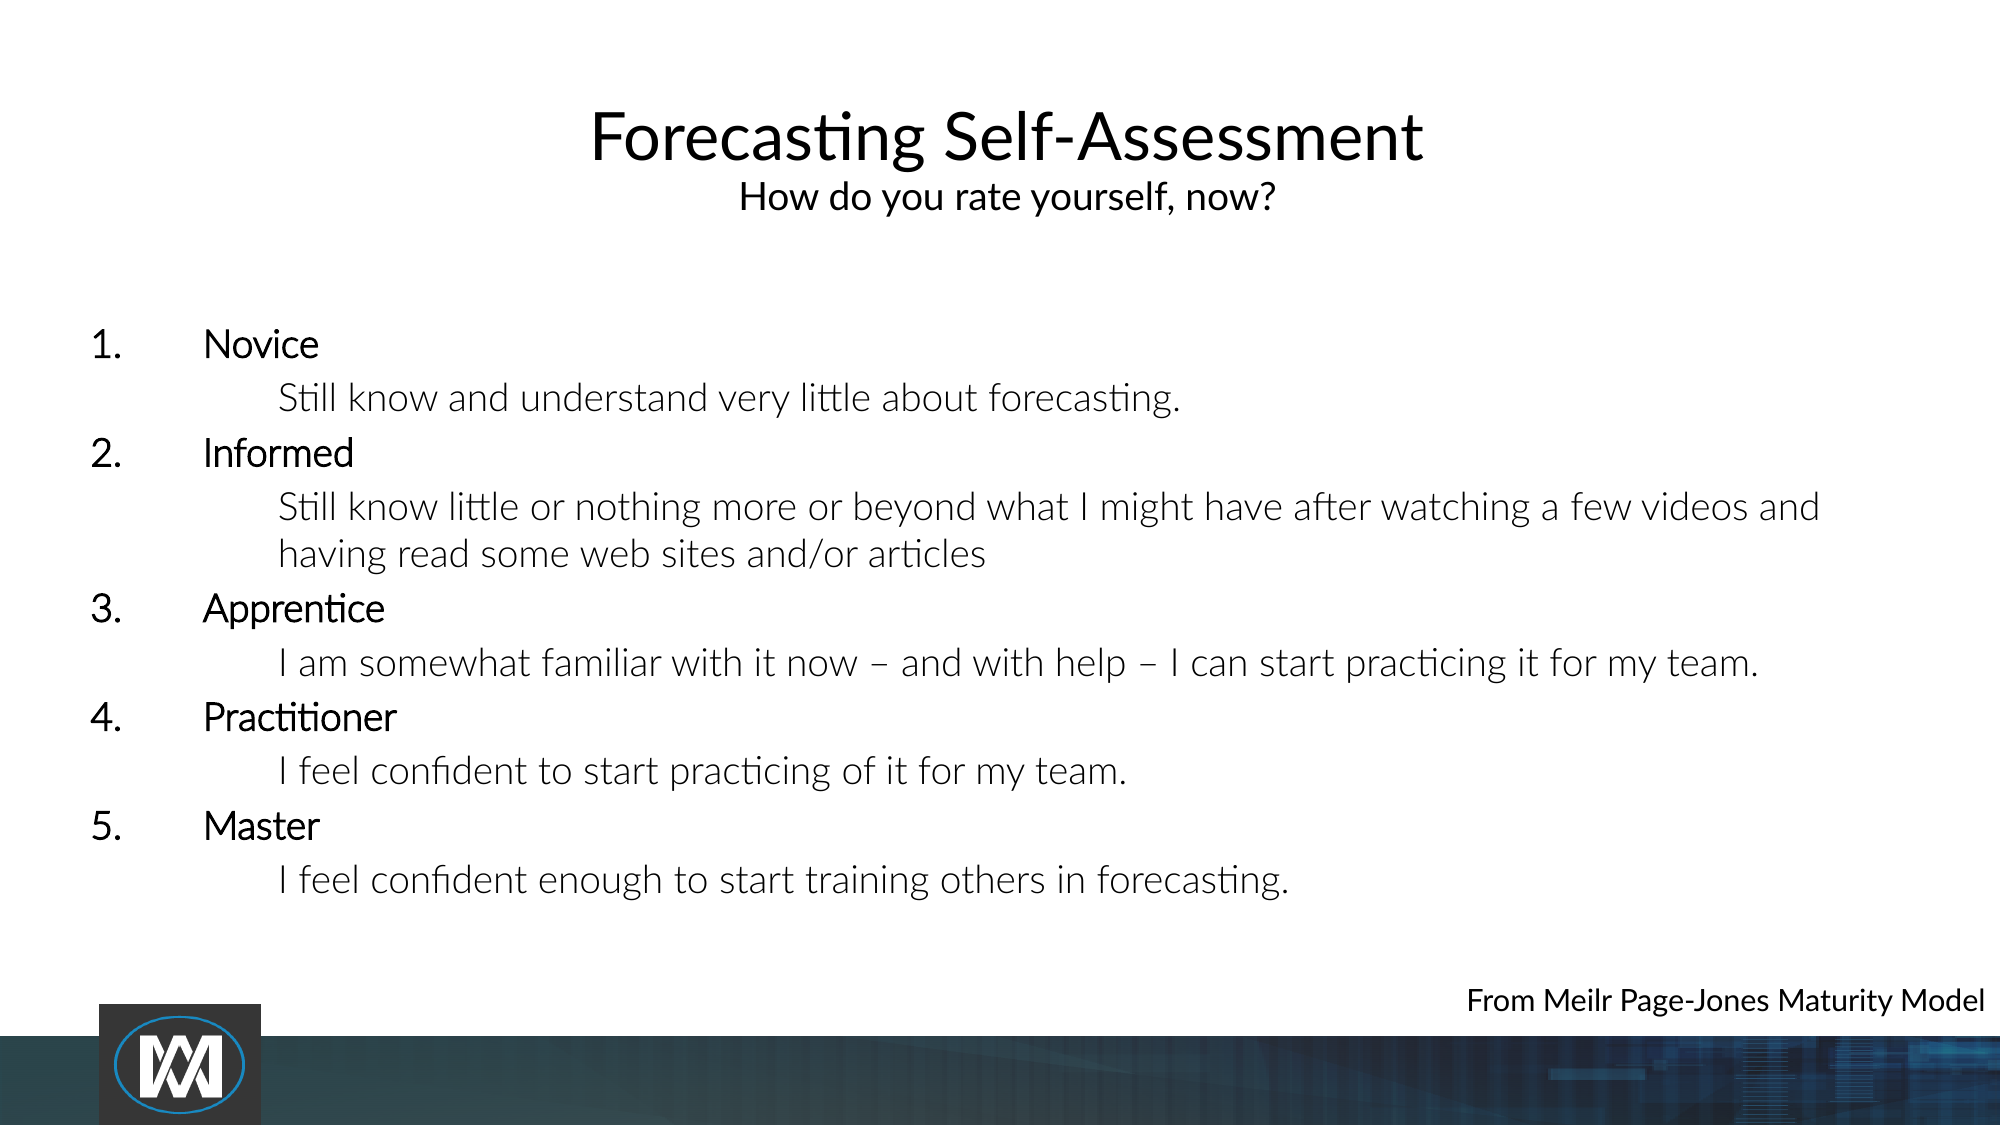

Forecasting Self-Assessment
How do you rate yourself, now?
Novice
Still know and understand very little about forecasting.
Informed
Still know little or nothing more or beyond what I might have after watching a few videos and having read some web sites and/or articles
Apprentice
I am somewhat familiar with it now – and with help – I can start practicing it for my team.
Practitioner
I feel confident to start practicing of it for my team.
Master
I feel confident enough to start training others in forecasting.
From Meilr Page-Jones Maturity Model